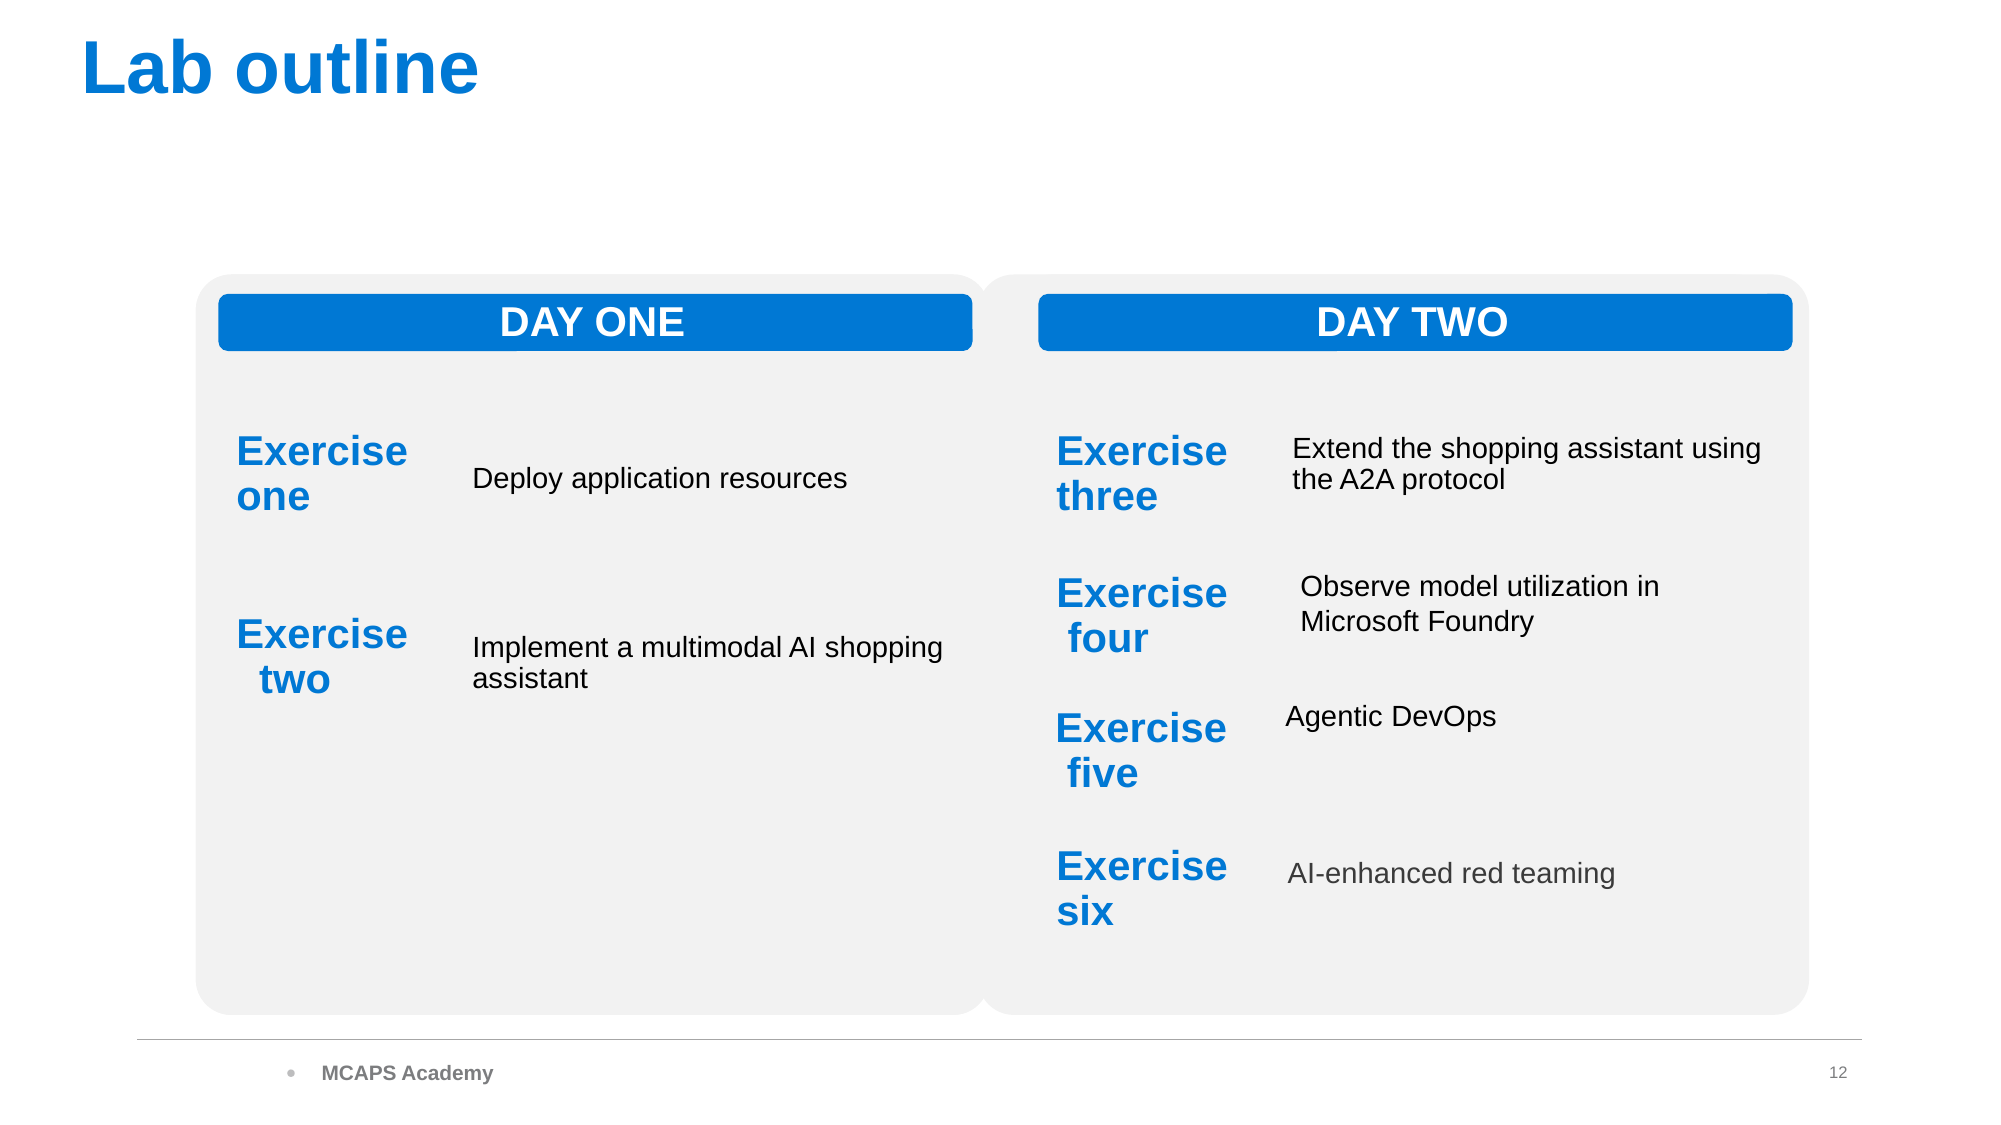

Lab outline

DAY ONE
DAY TWO
Exercise one
Exercise three
Extend the shopping assistant using the A2A protocol
Deploy application resources
Observe model utilization in          Microsoft Foundry
Exercise   four
Exercise    two
Implement a multimodal AI shopping assistant
Agentic DevOps
Exercise   five
Exercise  six
AI-enhanced red teaming
12